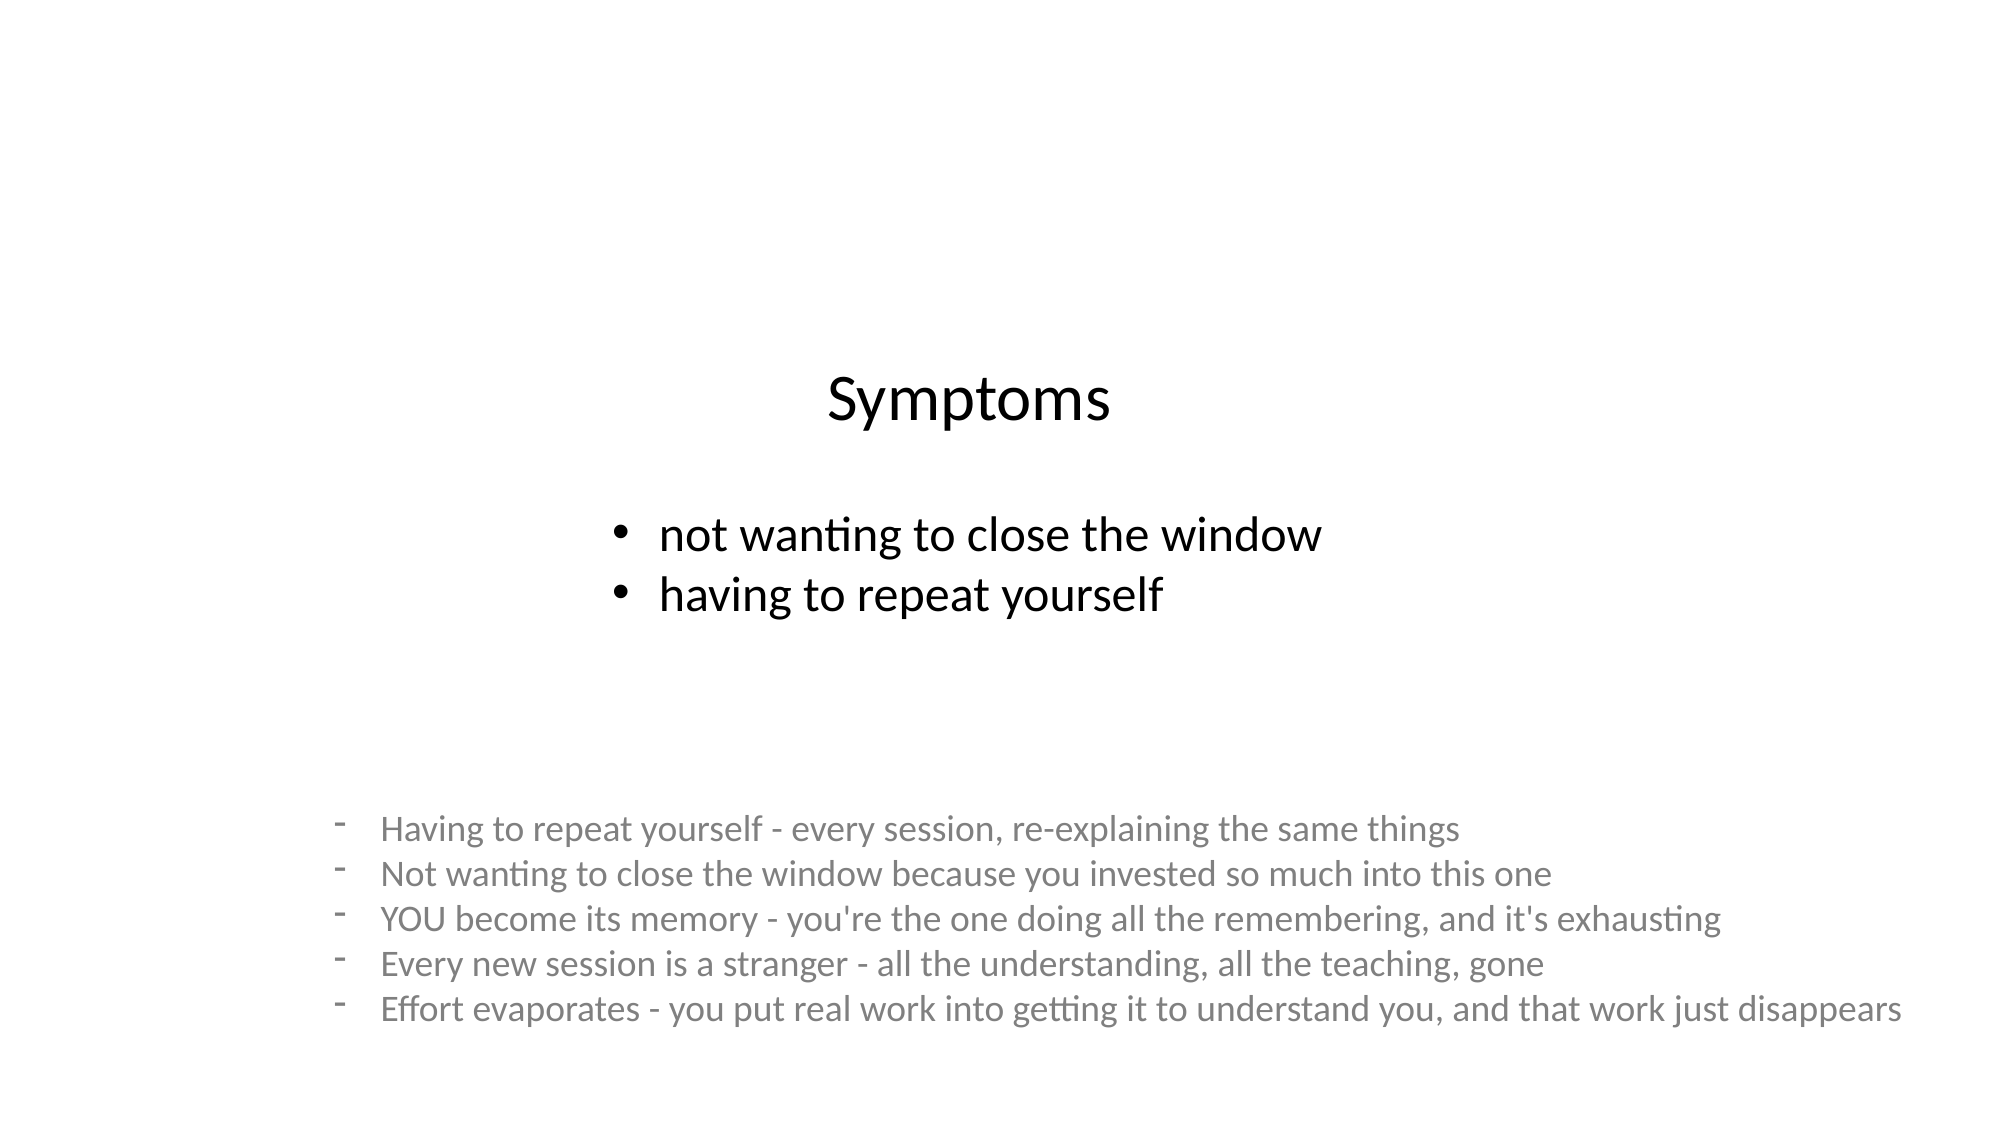

Symptoms
not wanting to close the window
having to repeat yourself
Having to repeat yourself - every session, re-explaining the same things
Not wanting to close the window because you invested so much into this one
YOU become its memory - you're the one doing all the remembering, and it's exhausting
Every new session is a stranger - all the understanding, all the teaching, gone
Effort evaporates - you put real work into getting it to understand you, and that work just disappears